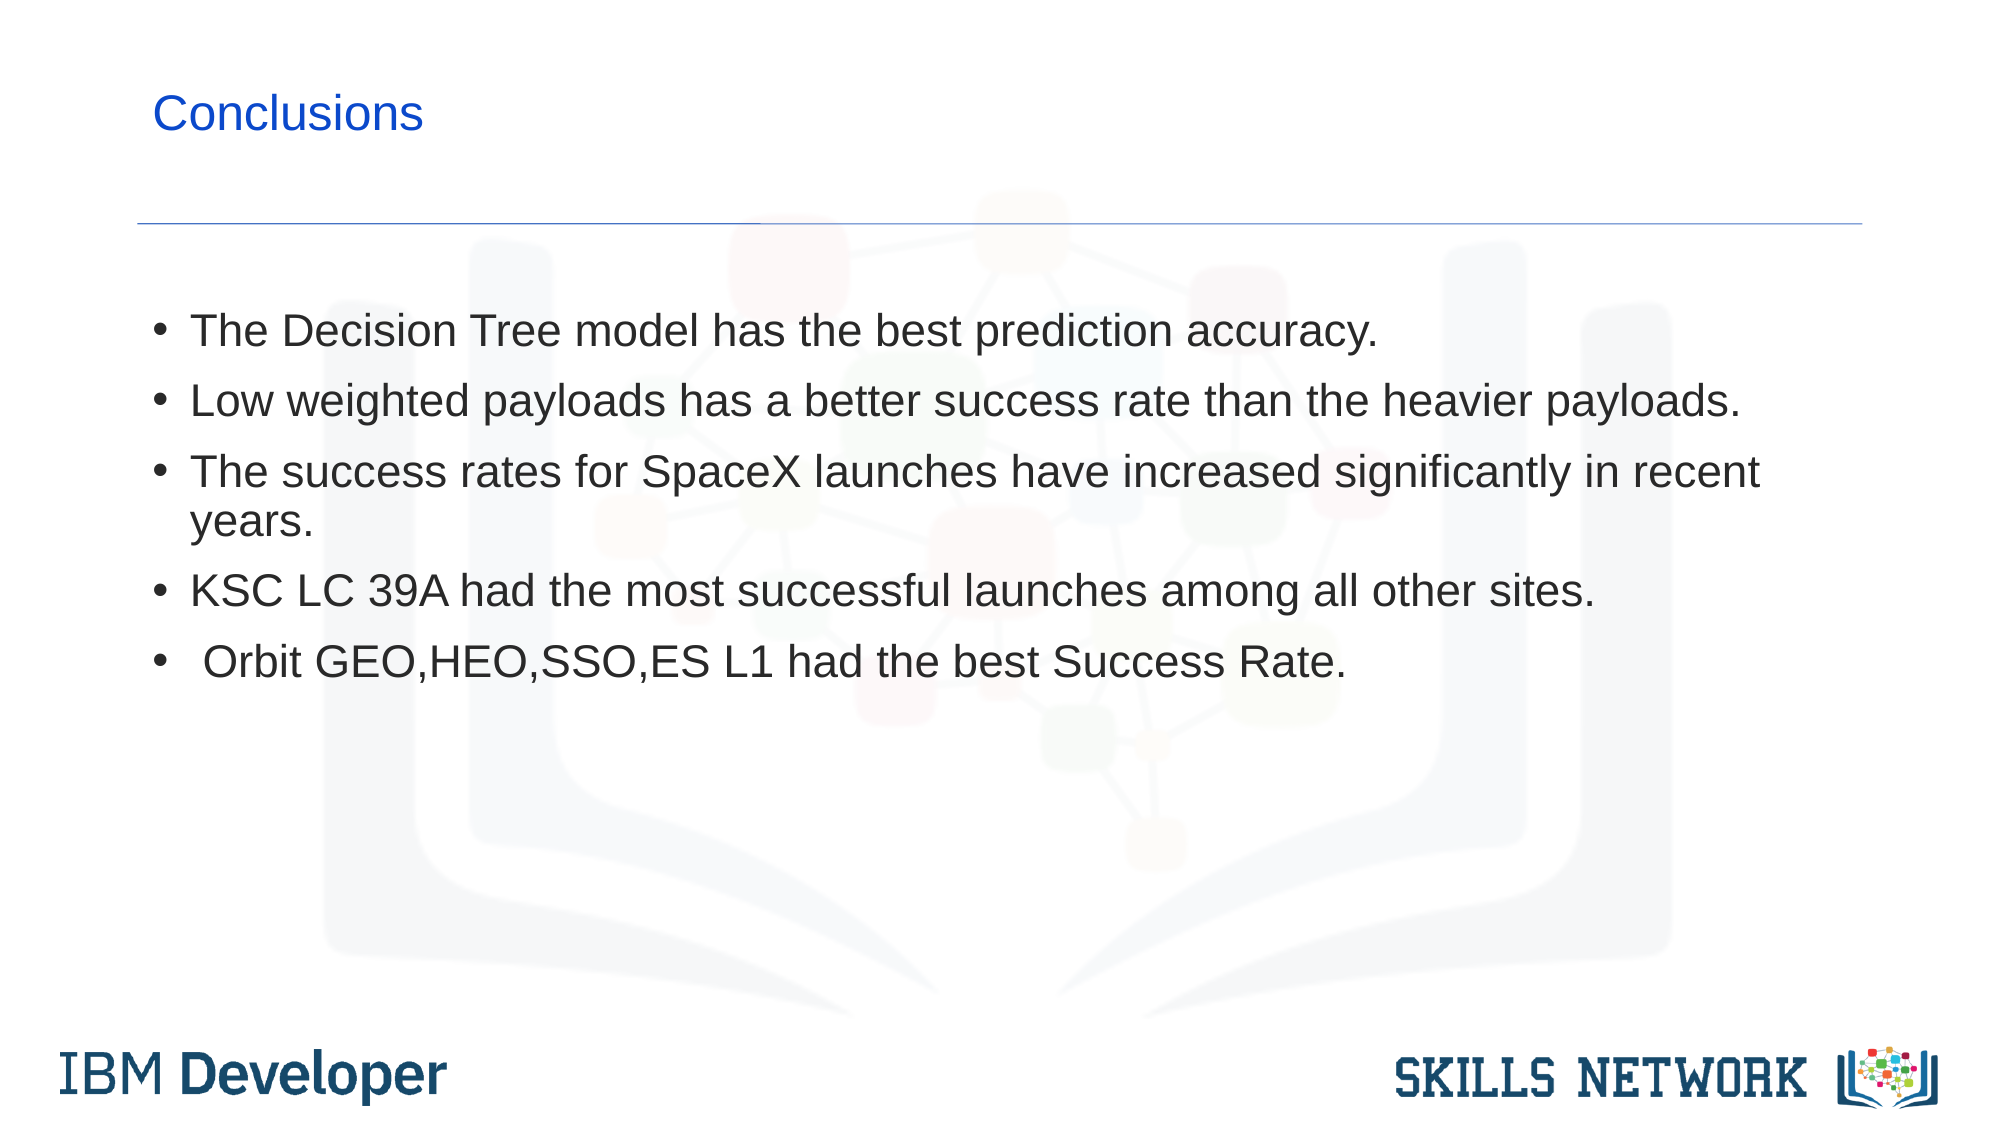

# Conclusions

The Decision Tree model has the best prediction accuracy.
Low weighted payloads has a better success rate than the heavier payloads.
The success rates for SpaceX launches have increased significantly in recent years.
KSC LC 39A had the most successful launches among all other sites.
 Orbit GEO,HEO,SSO,ES L1 had the best Success Rate.